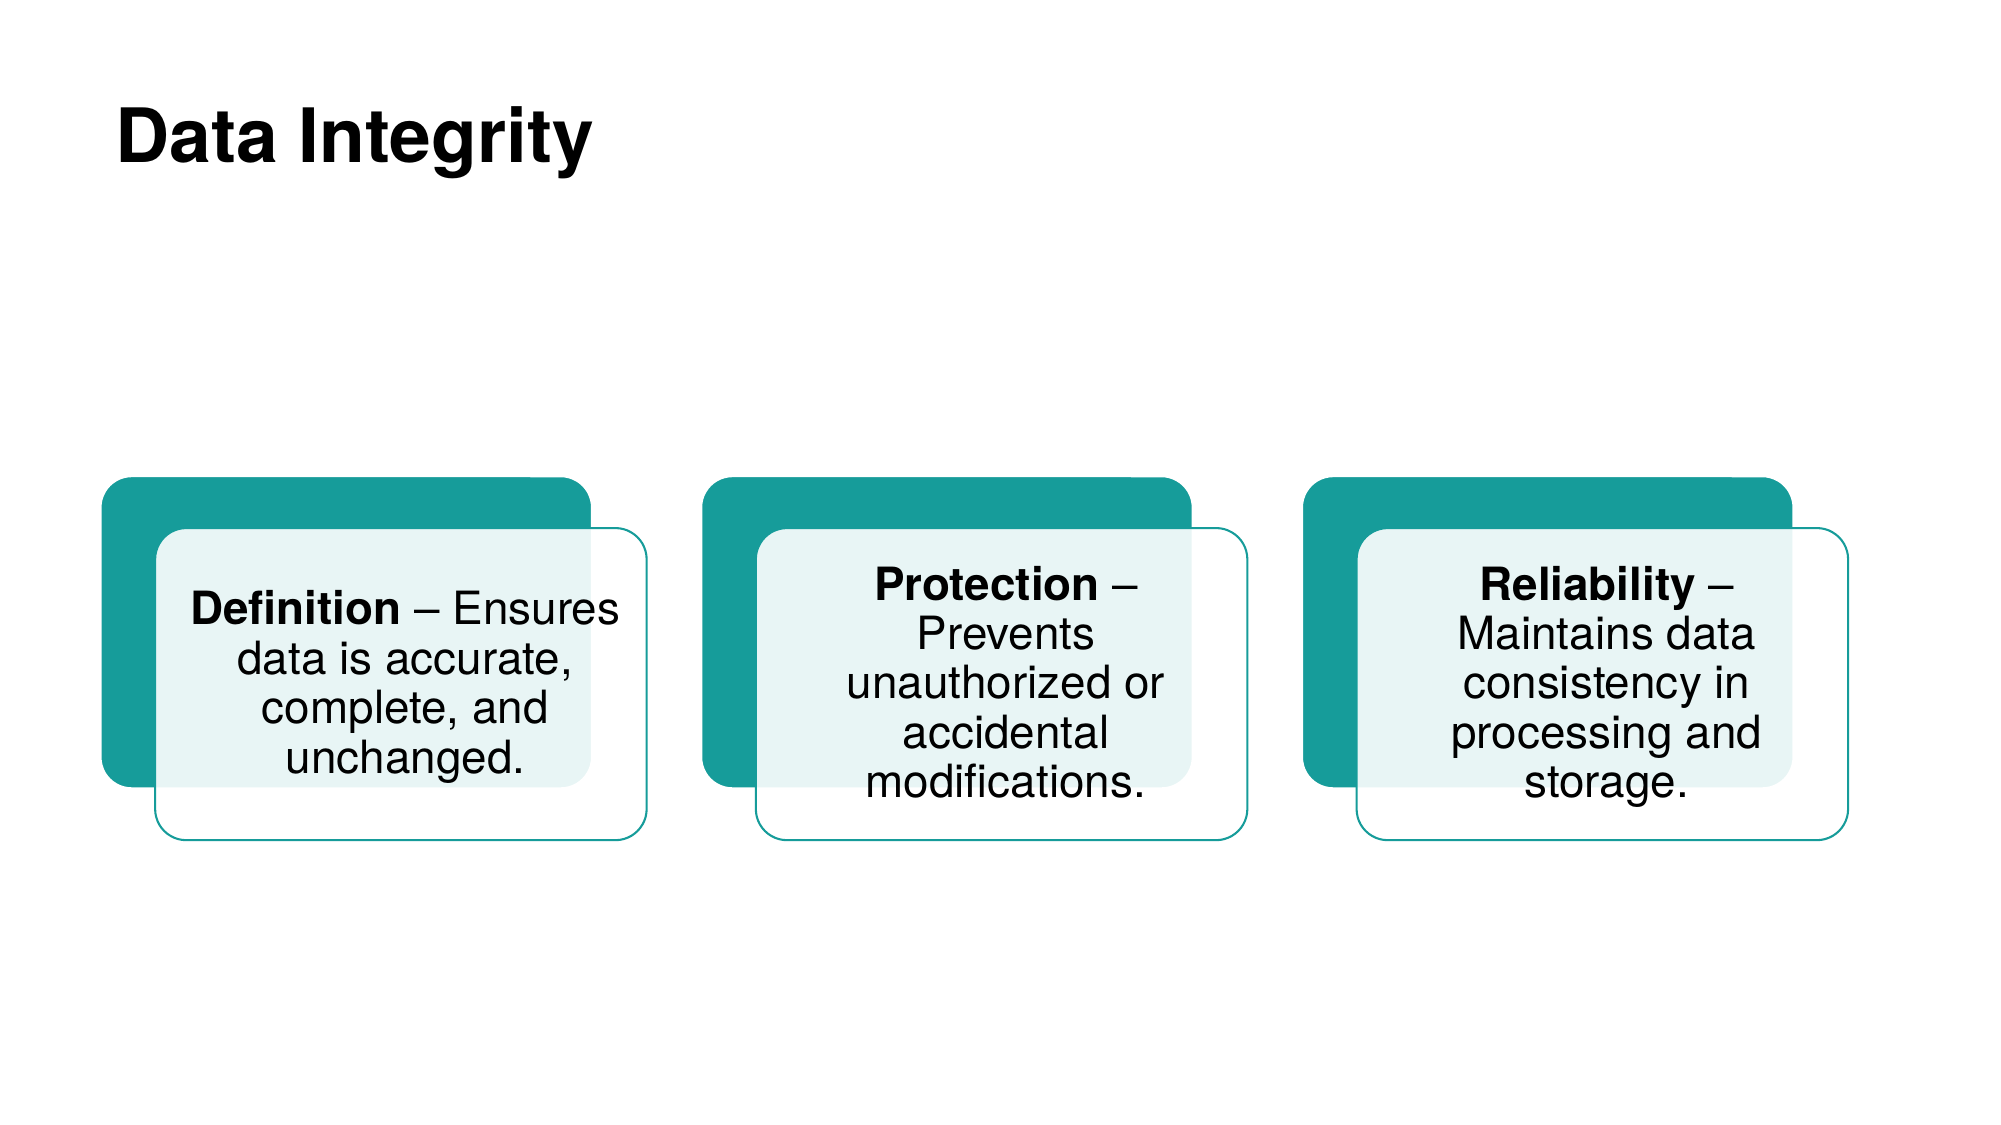

# Data Integrity
Definition – Ensures data is accurate, complete, and unchanged.
Protection – Prevents unauthorized or accidental modifications.
Reliability – Maintains data consistency in processing and storage.